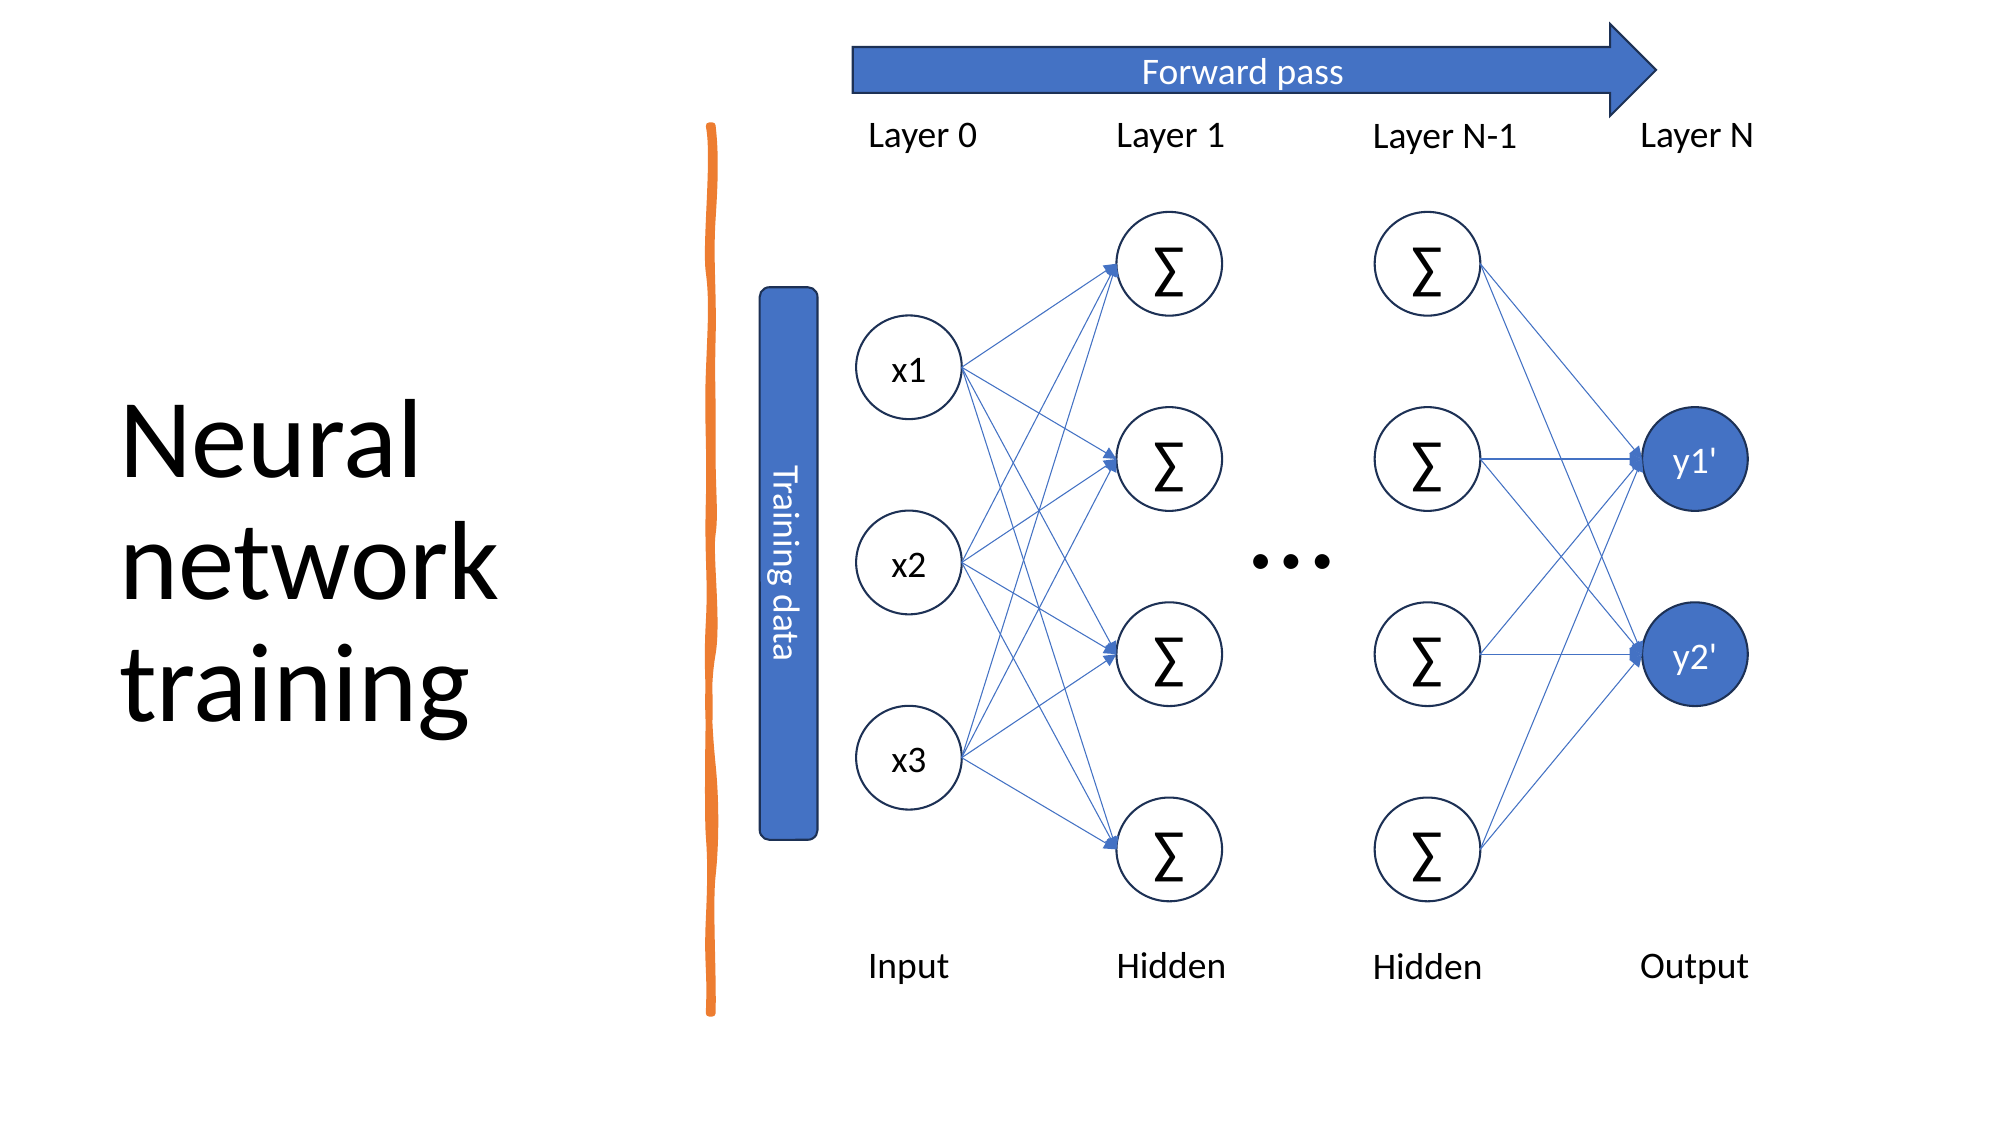

Forward pass
Layer 0
Layer 1
Layer N
Layer N-1
# Neural network training
∑
∑
∑
∑
∑
∑
∑
∑
x1
y1'
…

x2
Training data

y2'
x3
Input
Hidden
Output
Hidden